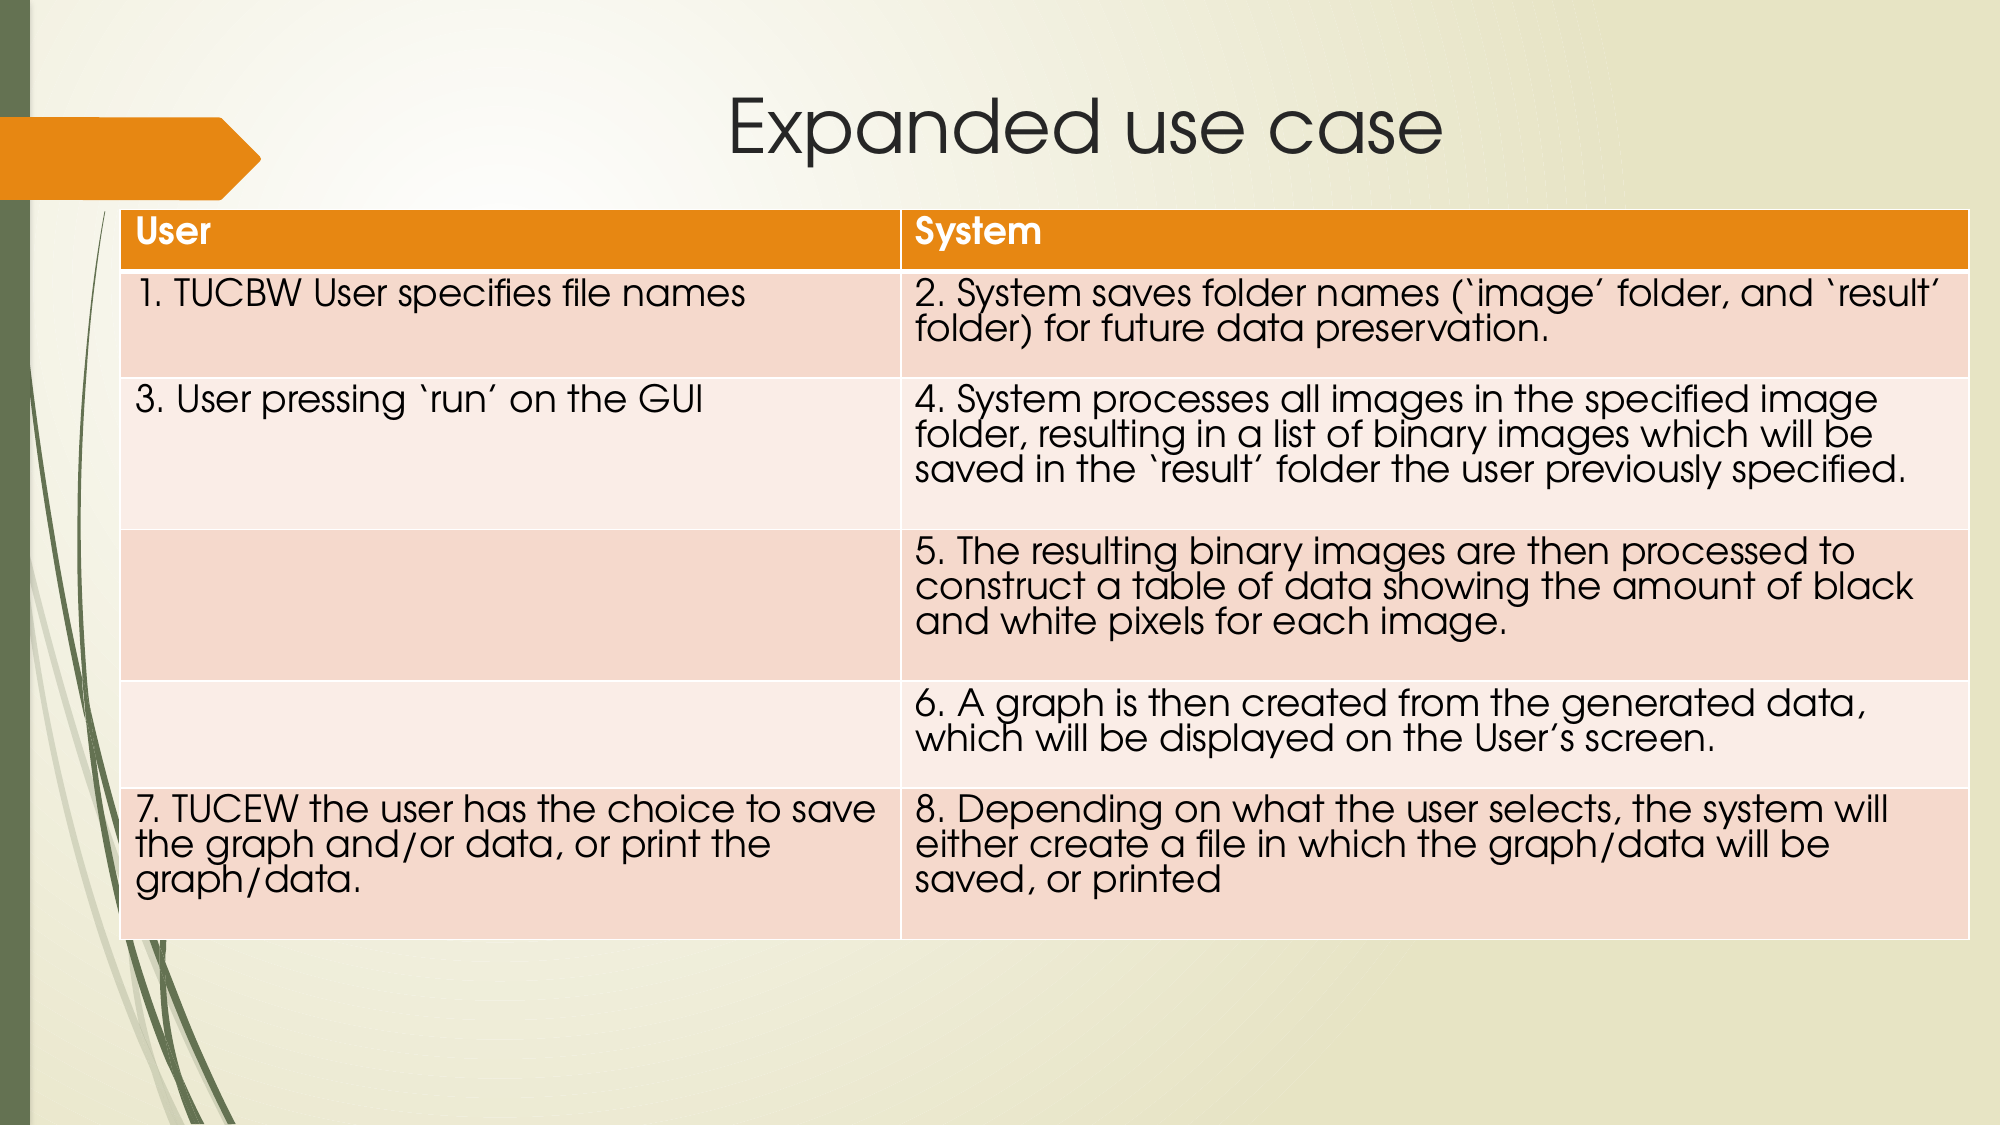

# Expanded use case
| User | System |
| --- | --- |
| 1. TUCBW User specifies file names | 2. System saves folder names (‘image’ folder, and ‘result’ folder) for future data preservation. |
| 3. User pressing ‘run’ on the GUI | 4. System processes all images in the specified image folder, resulting in a list of binary images which will be saved in the ‘result’ folder the user previously specified. |
|  | 5. The resulting binary images are then processed to construct a table of data showing the amount of black and white pixels for each image. |
|  | 6. A graph is then created from the generated data, which will be displayed on the User’s screen. |
| 7. TUCEW the user has the choice to save the graph and/or data, or print the graph/data. | 8. Depending on what the user selects, the system will either create a file in which the graph/data will be saved, or printed |